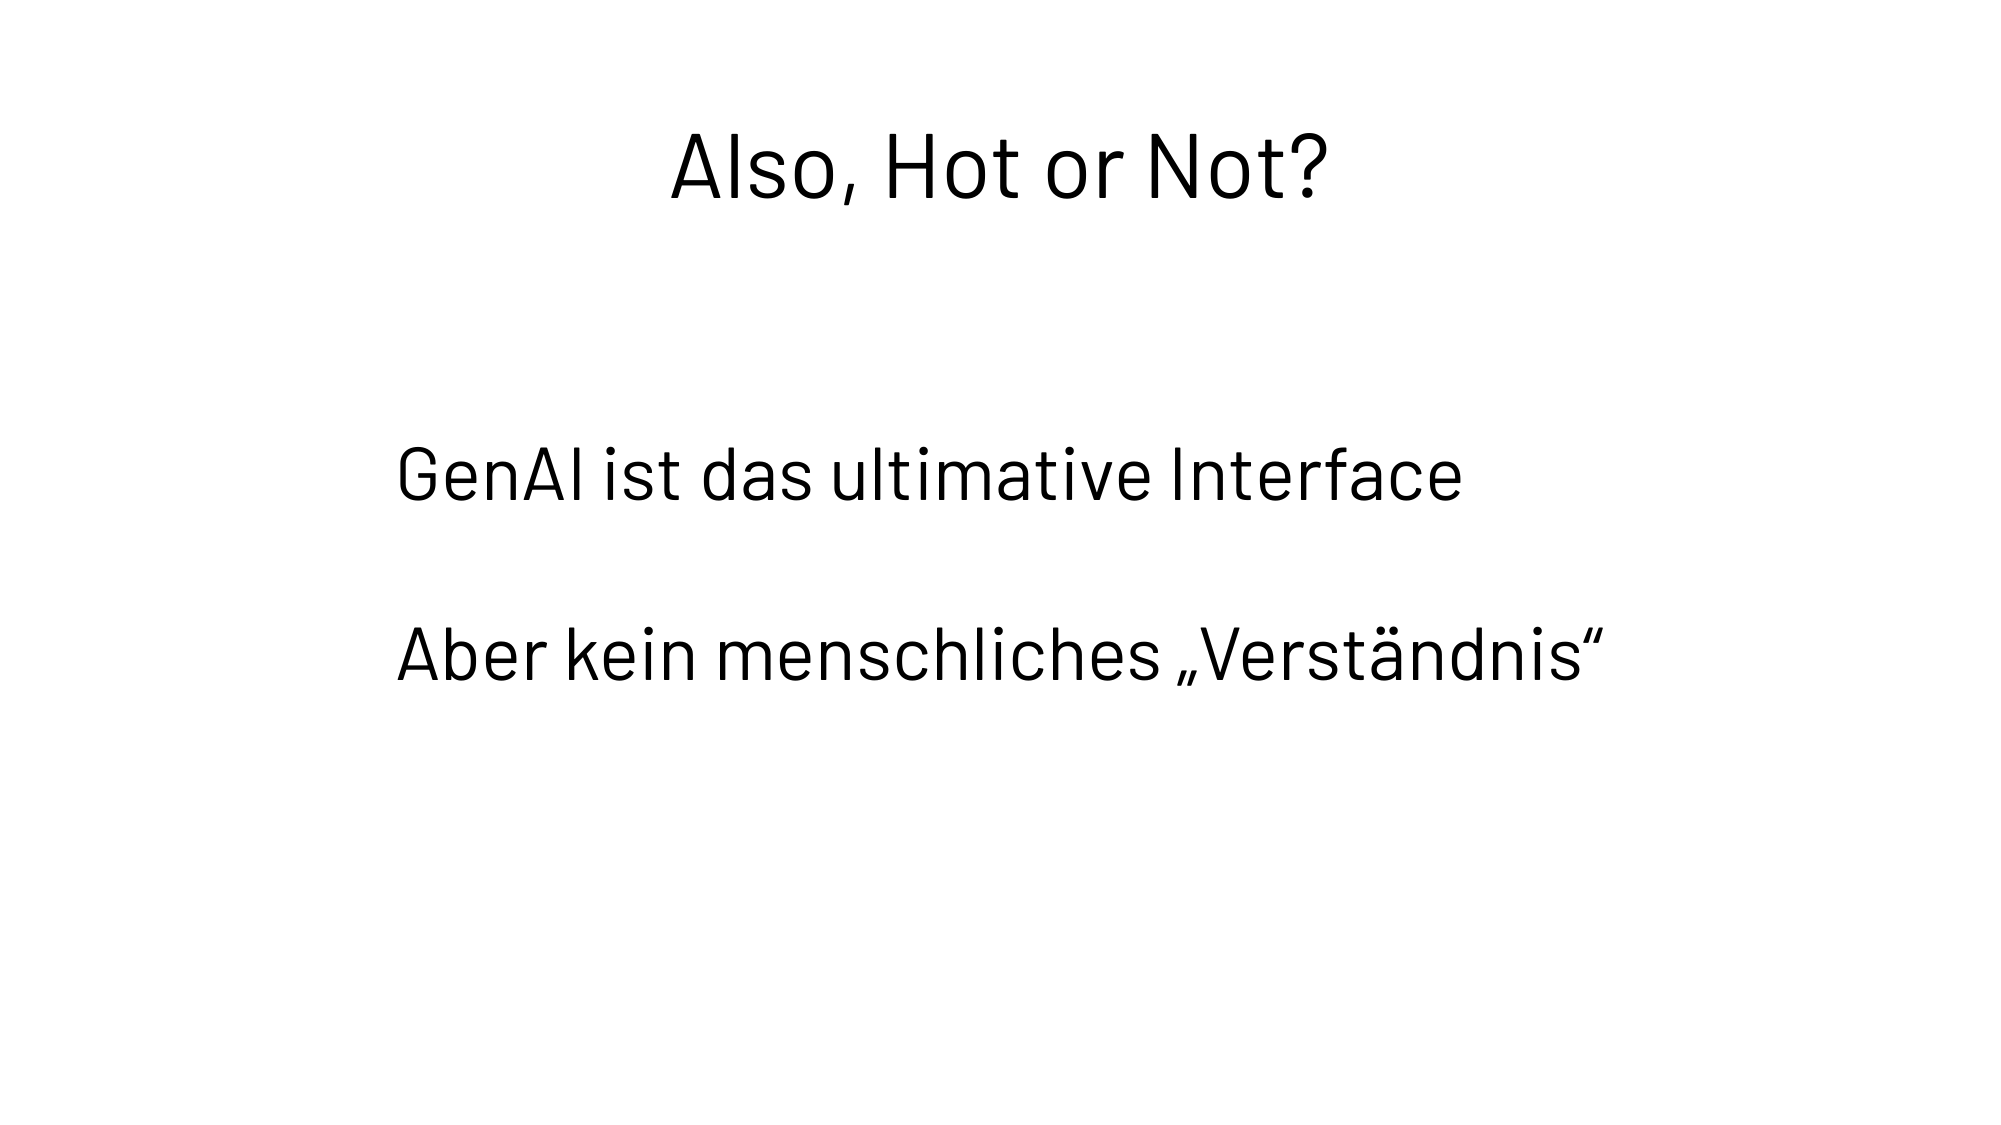

# Also, Hot or Not?
GenAI ist das ultimative Interface

Aber kein menschliches „Verständnis“